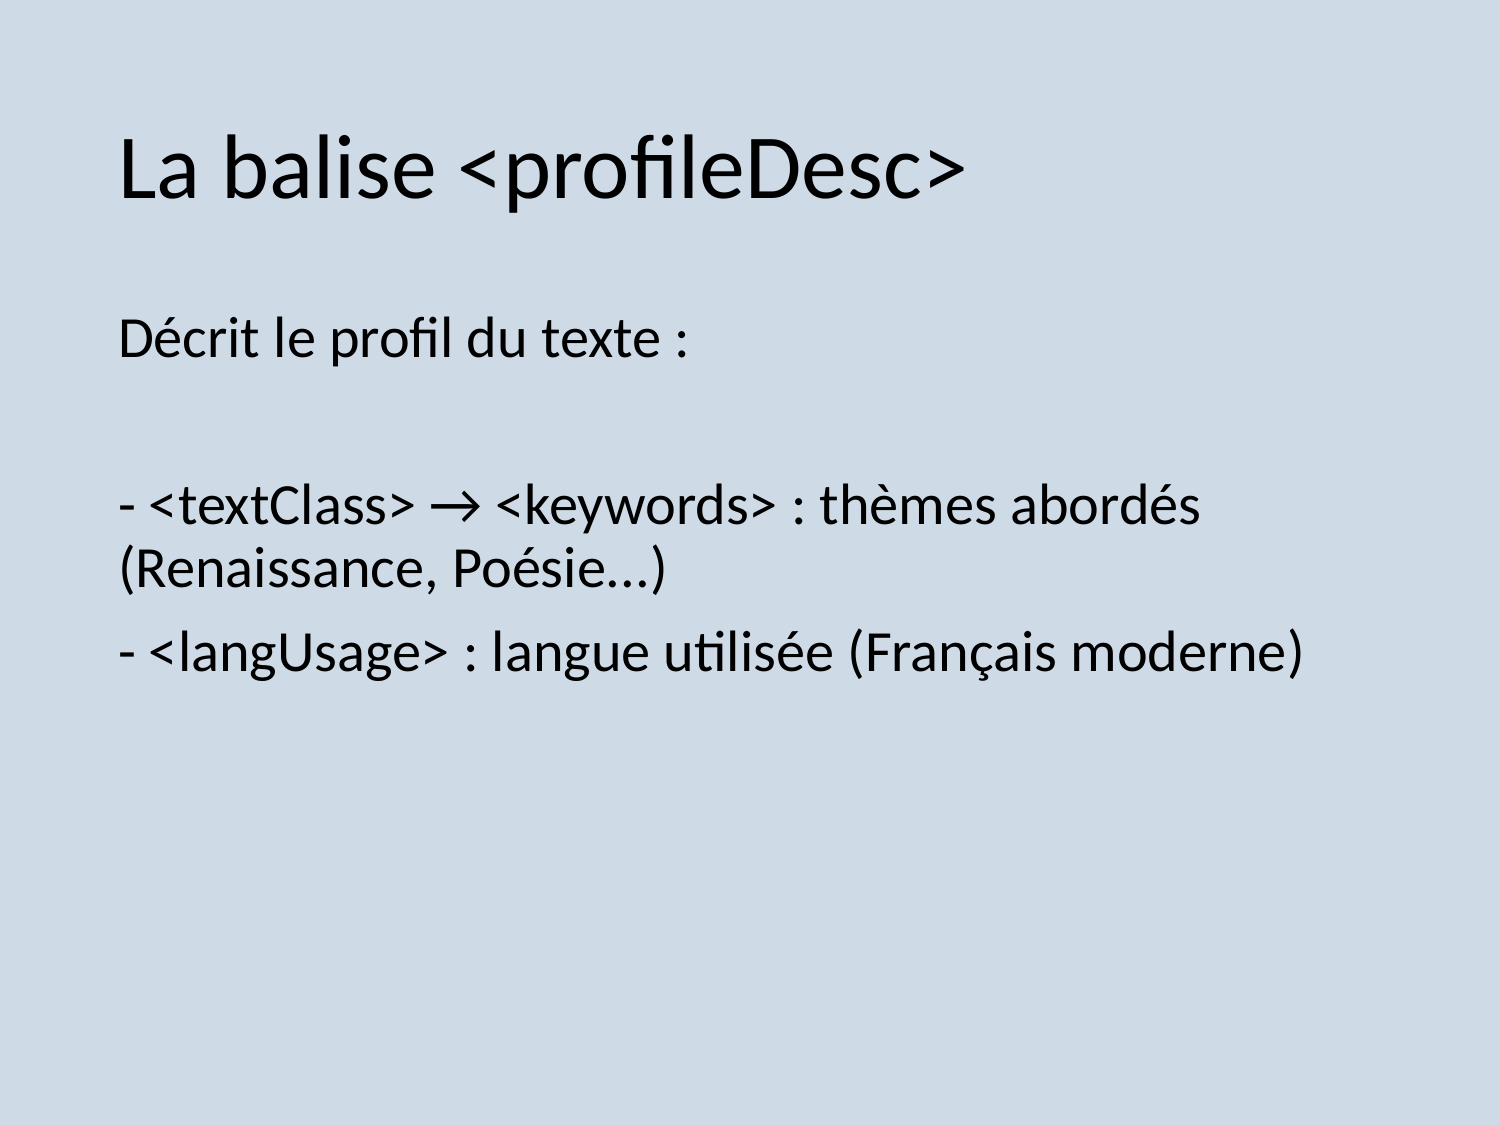

# La balise <profileDesc>
Décrit le profil du texte :

- <textClass> → <keywords> : thèmes abordés (Renaissance, Poésie...)
- <langUsage> : langue utilisée (Français moderne)